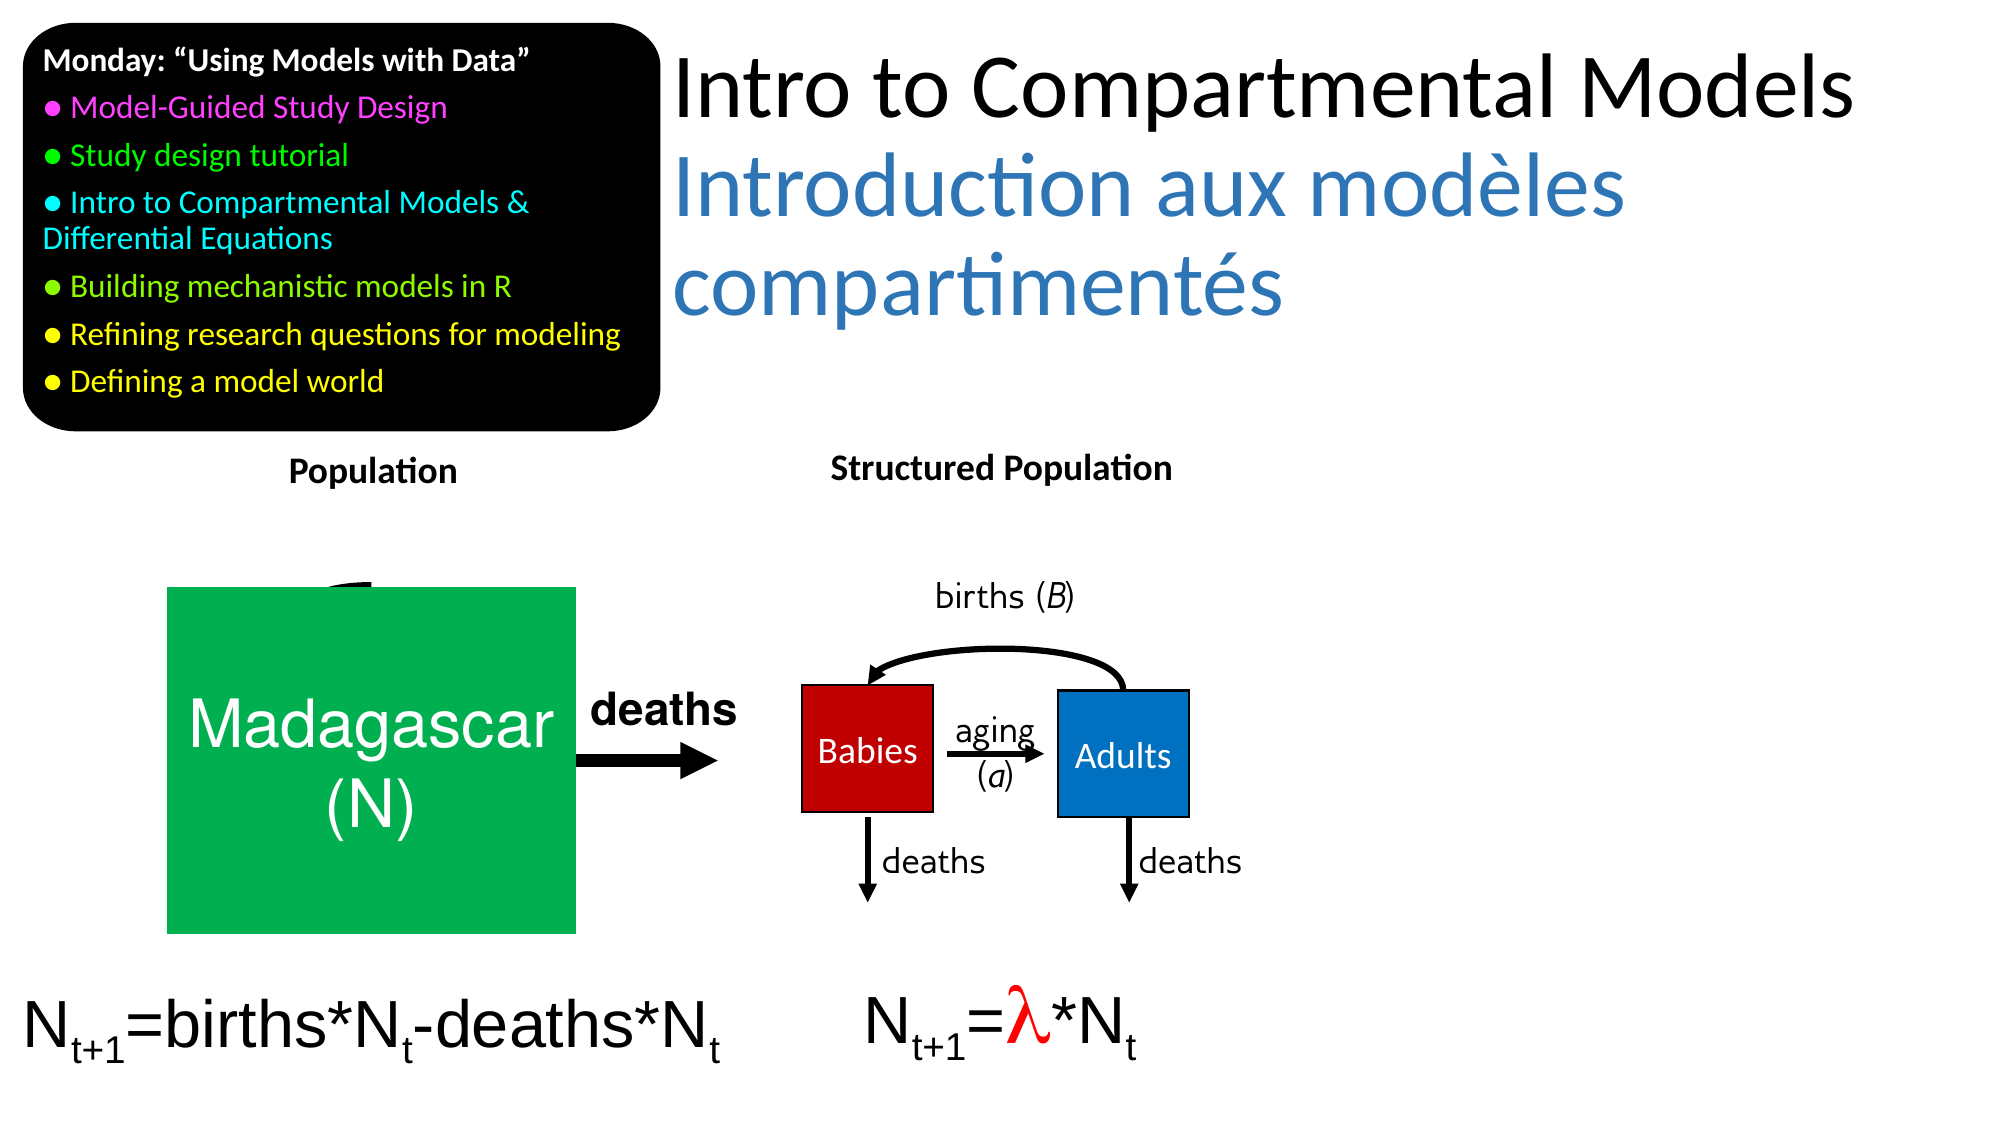

Monday: “Using Models with Data”
● Model-Guided Study Design
● Study design tutorial
● Intro to Compartmental Models & Differential Equations
● Building mechanistic models in R
● Refining research questions for modeling
● Defining a model world

# Intro to Compartmental Models Introduction aux modèles compartimentés
Structured Population
Population
births (B)
Madagascar
(N)
deaths
Babies
Adults
aging
(a)
deaths
deaths
Nt+1=λ*Nt
Nt+1=births*Nt-deaths*Nt